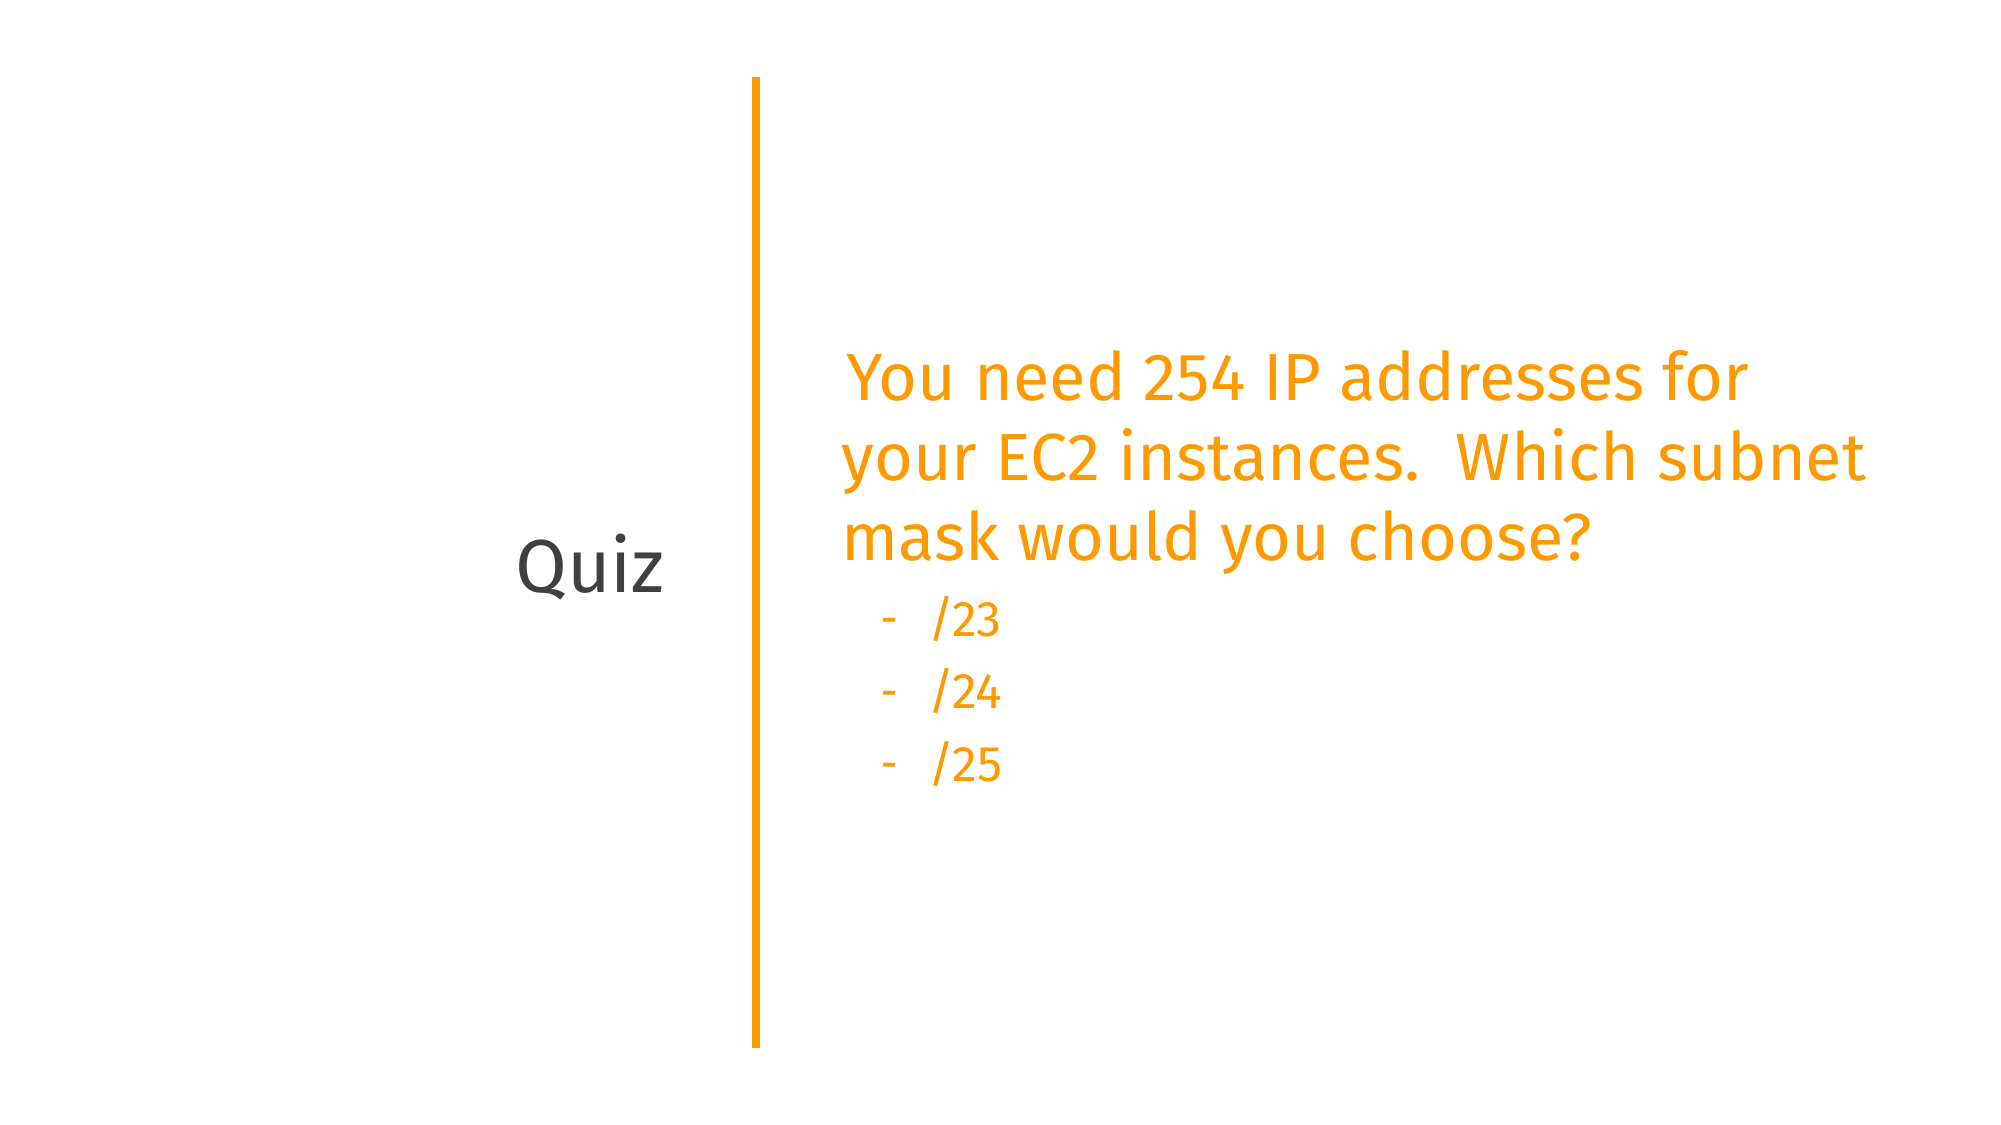

Quiz
You need 254 IP addresses for your EC2 instances.  Which subnet mask would you choose?
/23
/24
/25